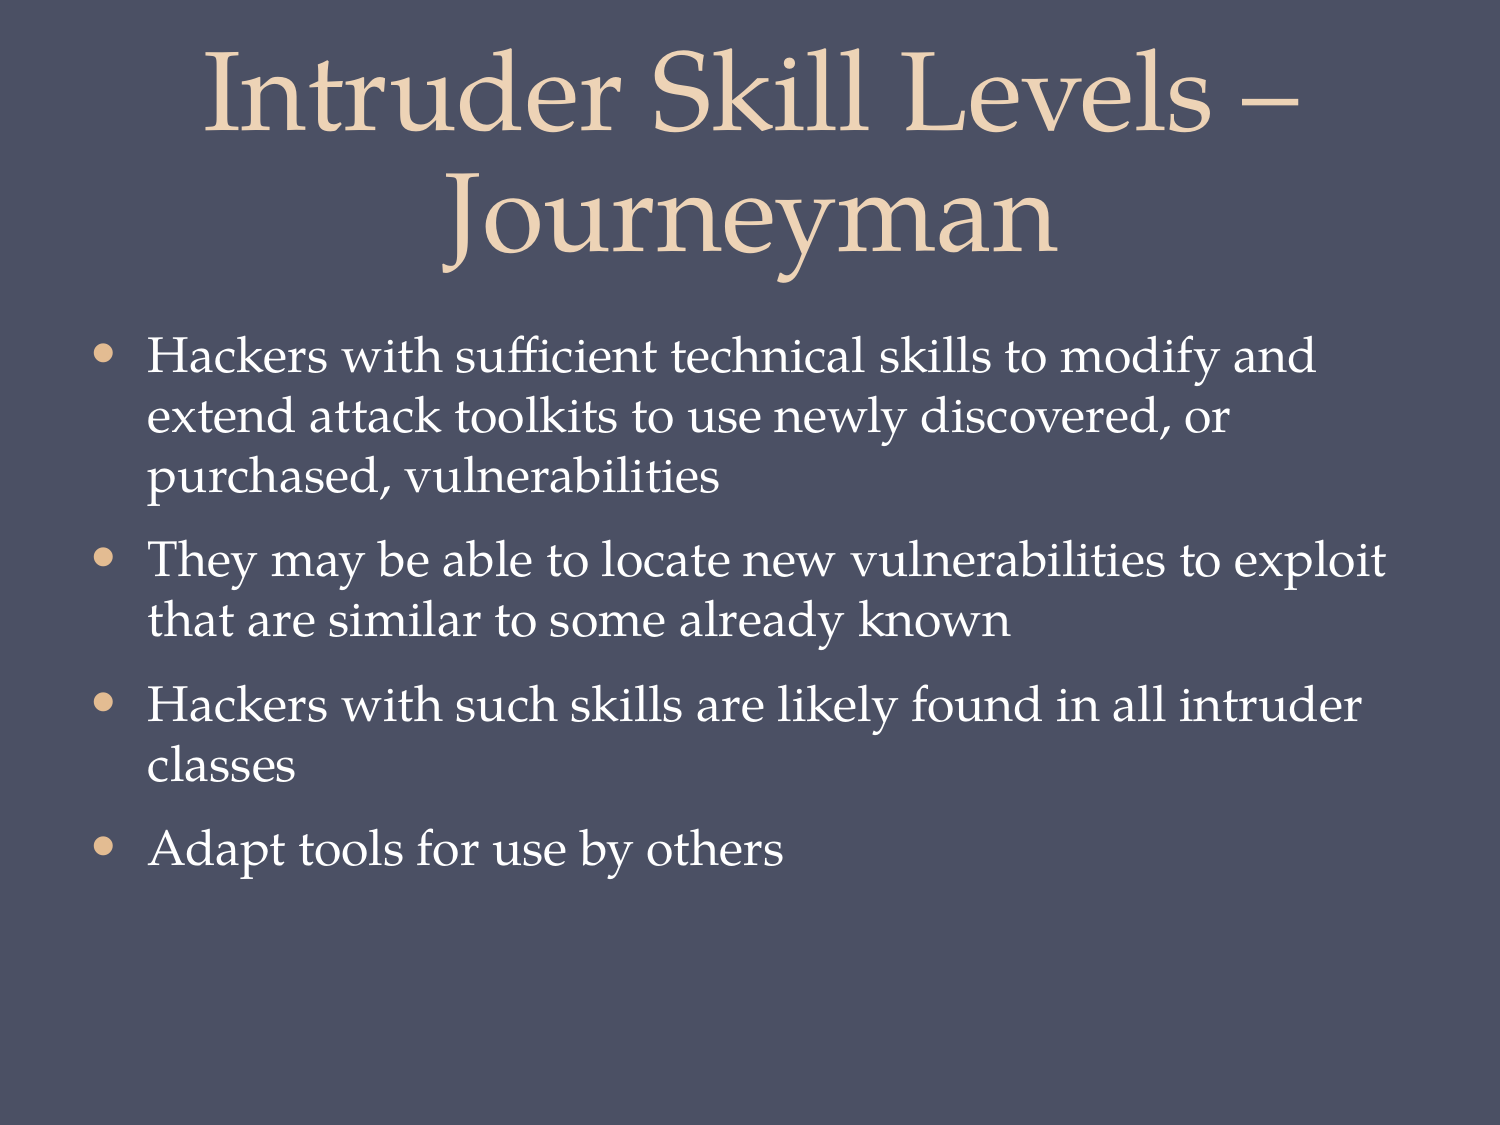

# Intruder Skill Levels – Journeyman
Hackers with sufficient technical skills to modify and extend attack toolkits to use newly discovered, or purchased, vulnerabilities
They may be able to locate new vulnerabilities to exploit that are similar to some already known
Hackers with such skills are likely found in all intruder classes
Adapt tools for use by others